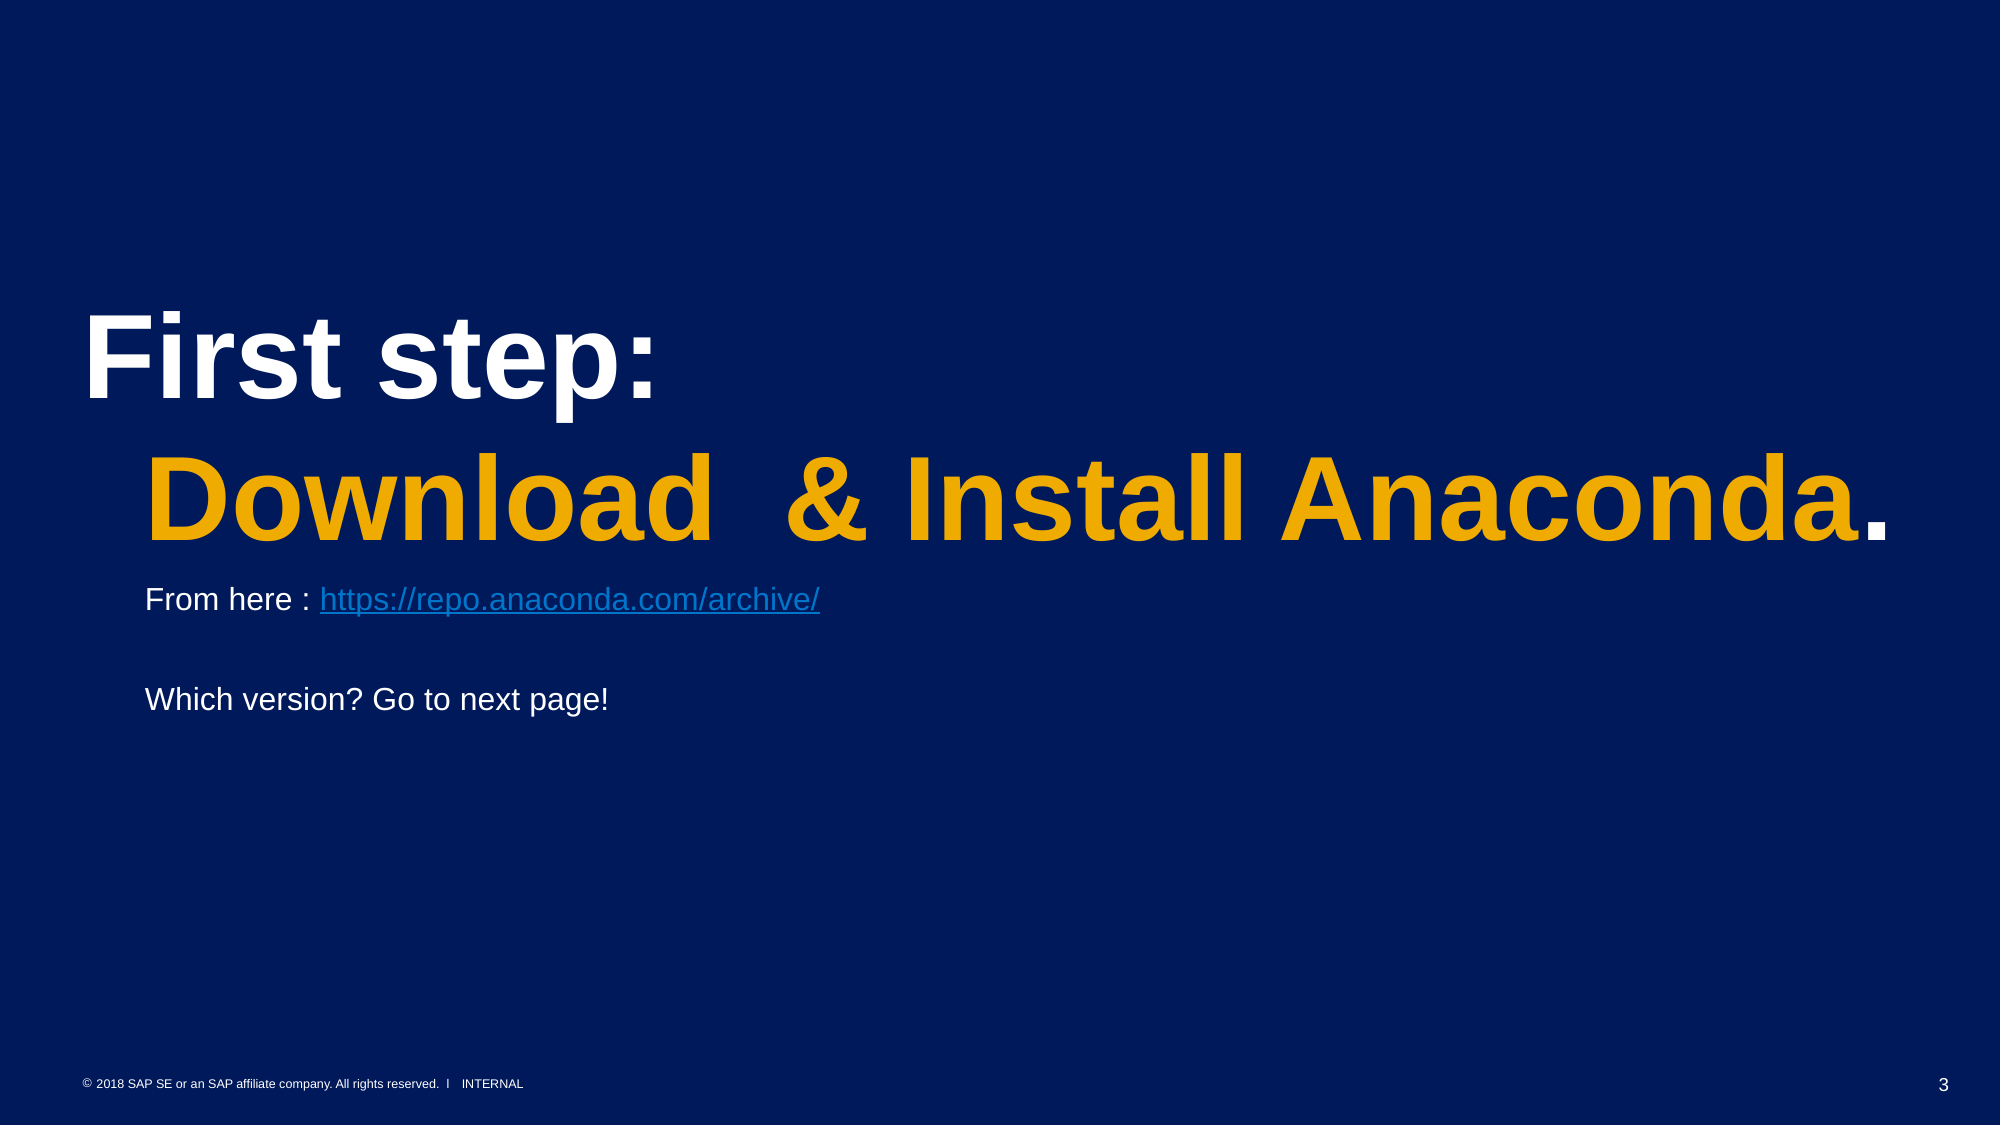

First step:
	Download  & Install Anaconda.
From here : https://repo.anaconda.com/archive/

Which version? Go to next page!